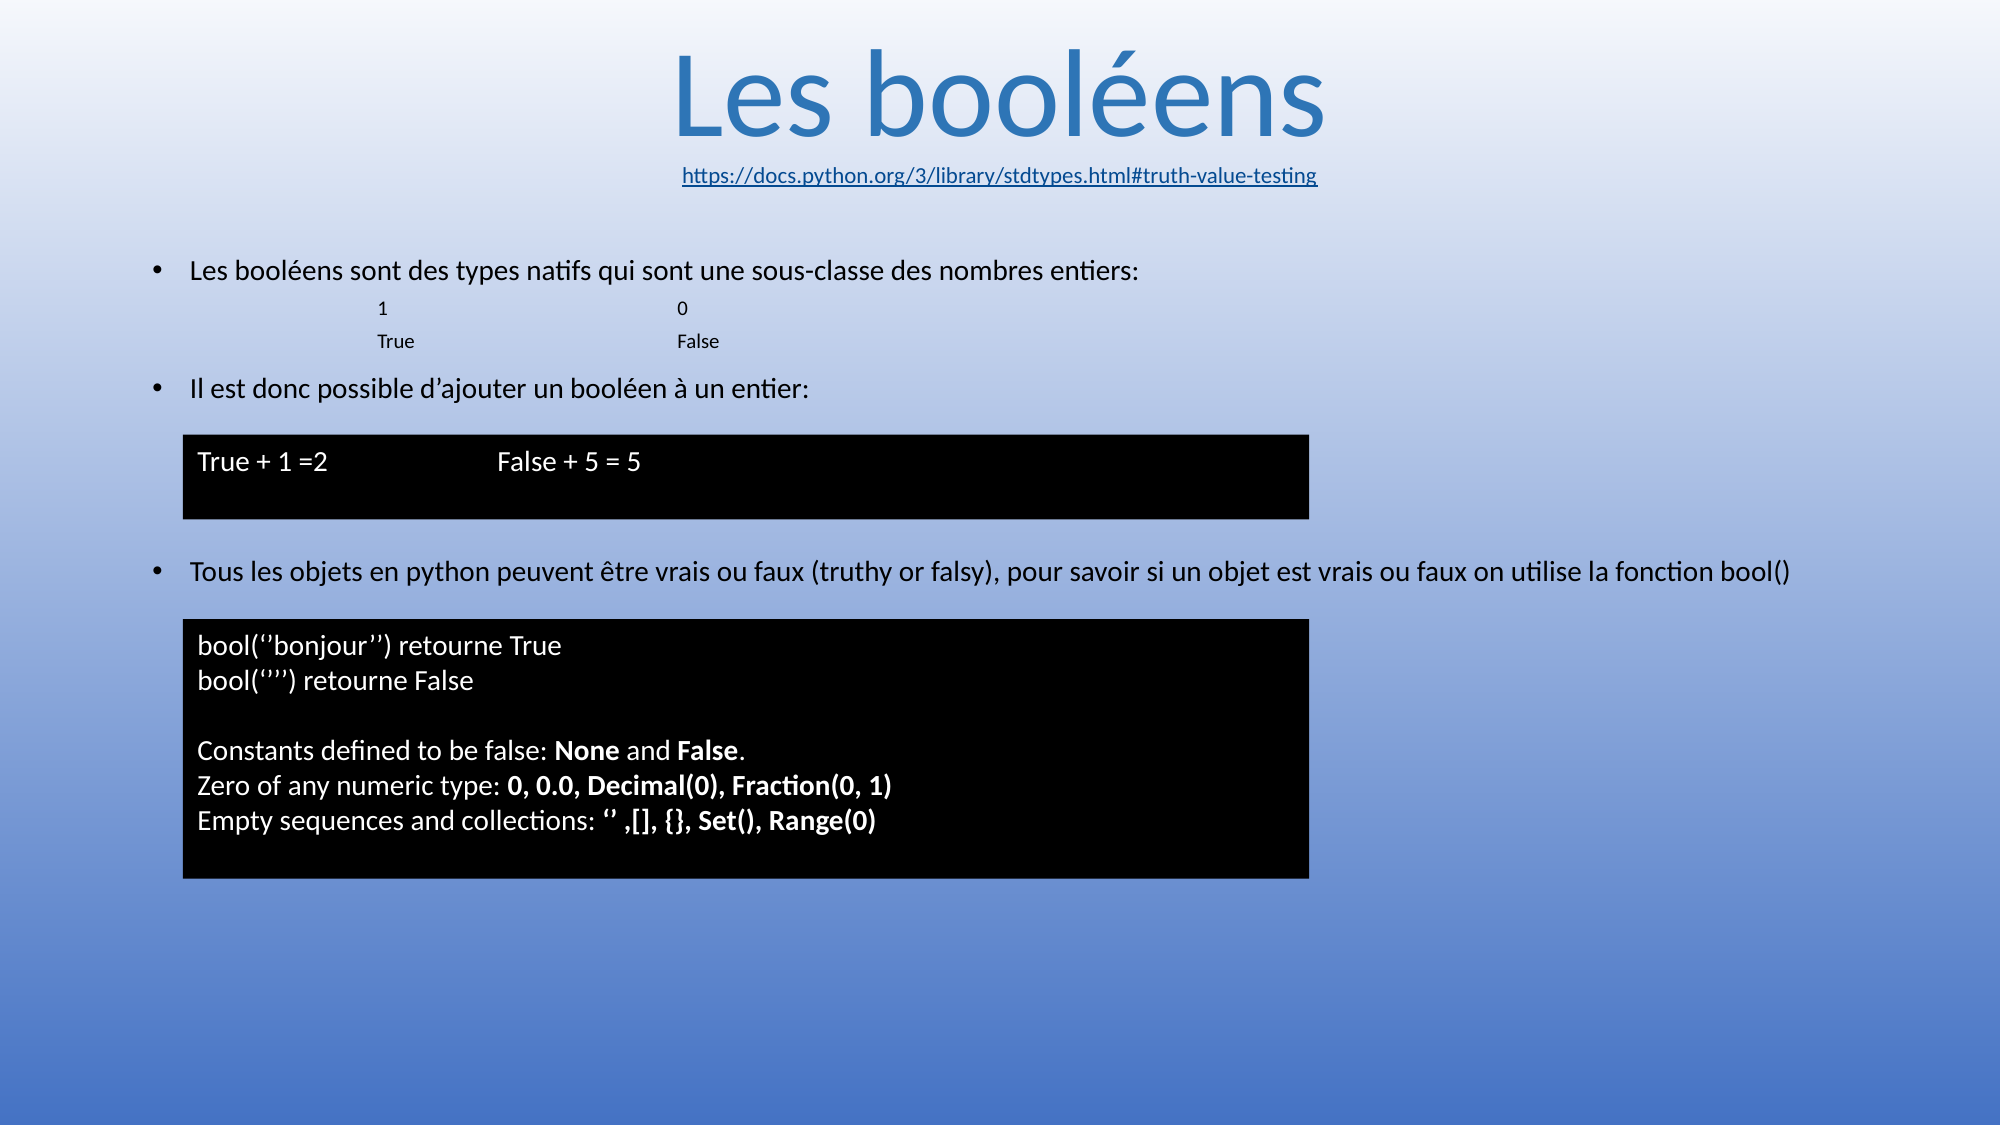

# Les booléens https://docs.python.org/3/library/stdtypes.html#truth-value-testing
Les booléens sont des types natifs qui sont une sous-classe des nombres entiers:
	1		0
	True		False
Il est donc possible d’ajouter un booléen à un entier:

Tous les objets en python peuvent être vrais ou faux (truthy or falsy), pour savoir si un objet est vrais ou faux on utilise la fonction bool()

True + 1 =2		False + 5 = 5

bool(‘’bonjour’’) retourne True
bool(‘’’’) retourne False

Constants defined to be false: None and False.
Zero of any numeric type: 0, 0.0, Decimal(0), Fraction(0, 1)
Empty sequences and collections: ‘’ ,[], {}, Set(), Range(0)

13